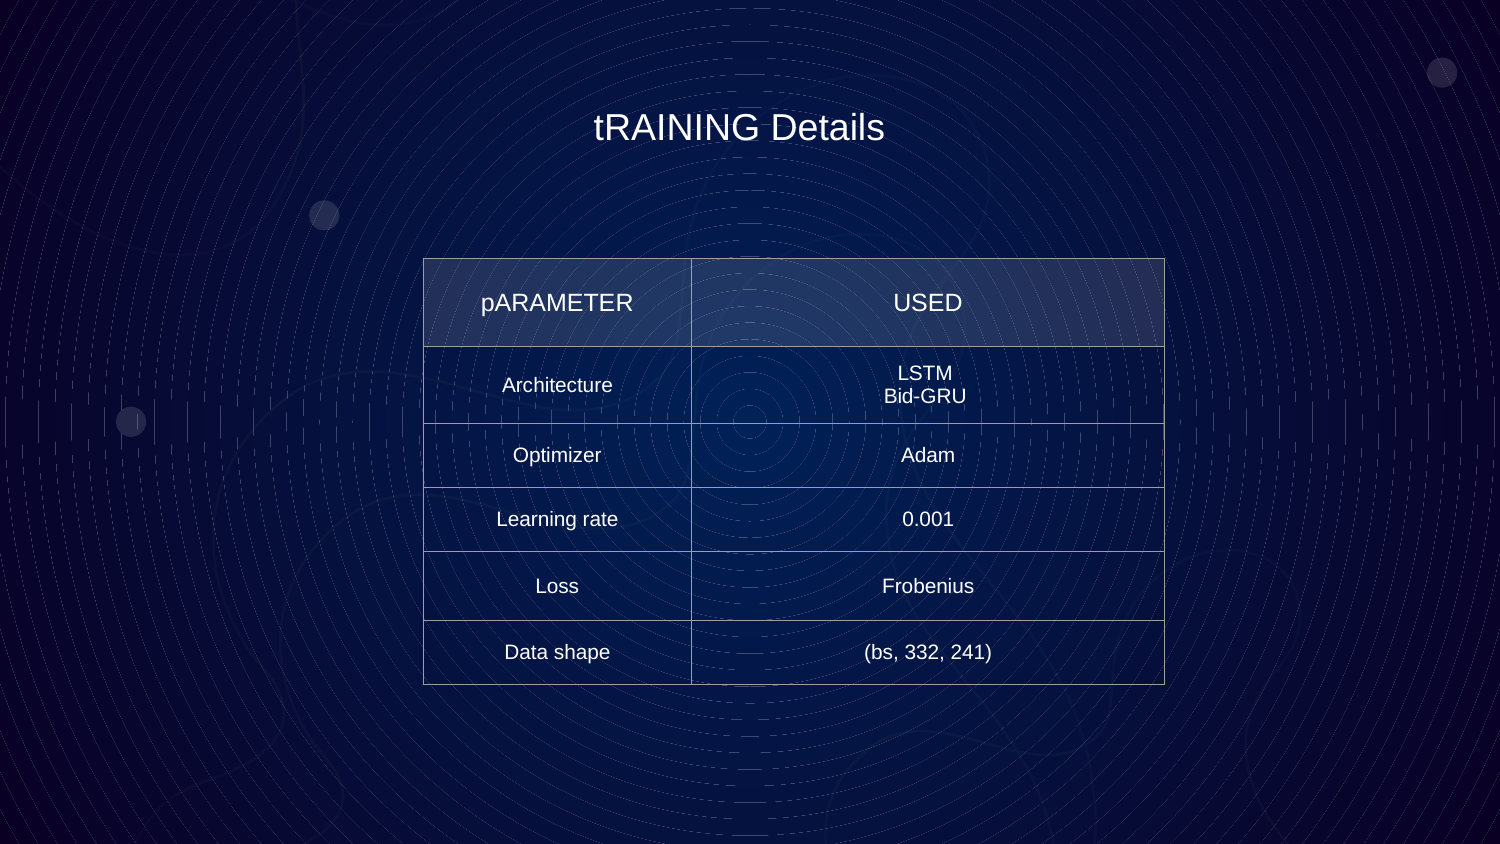

tRAINING Details
| pARAMETER | USED |
| --- | --- |
| Architecture | LSTM Bid-GRU |
| Optimizer | Adam |
| Learning rate | 0.001 |
| Loss | Frobenius |
| Data shape | (bs, 332, 241) |